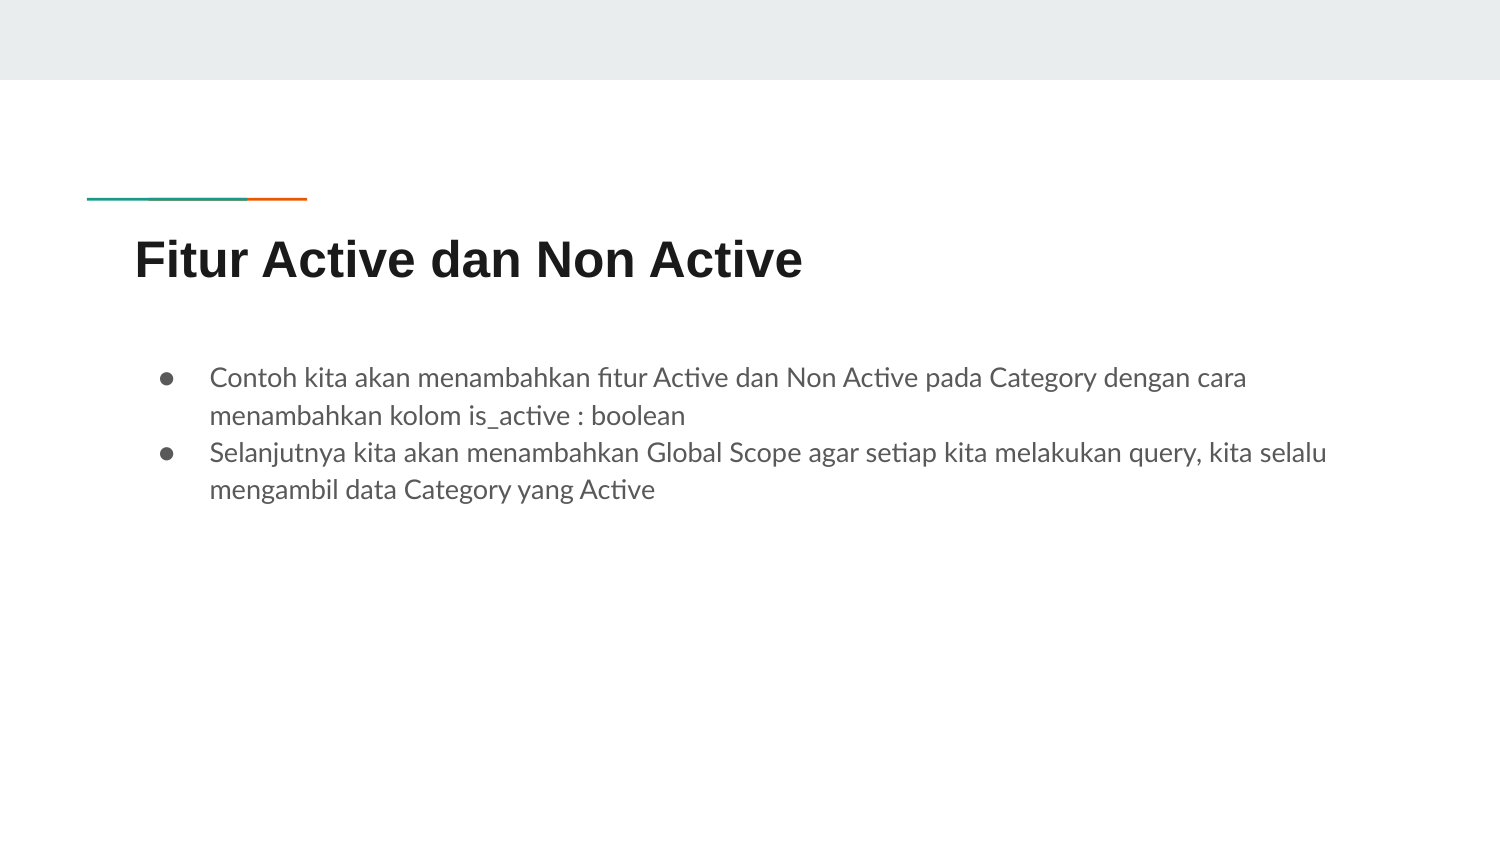

# Fitur Active dan Non Active
Contoh kita akan menambahkan fitur Active dan Non Active pada Category dengan cara menambahkan kolom is_active : boolean
Selanjutnya kita akan menambahkan Global Scope agar setiap kita melakukan query, kita selalu mengambil data Category yang Active